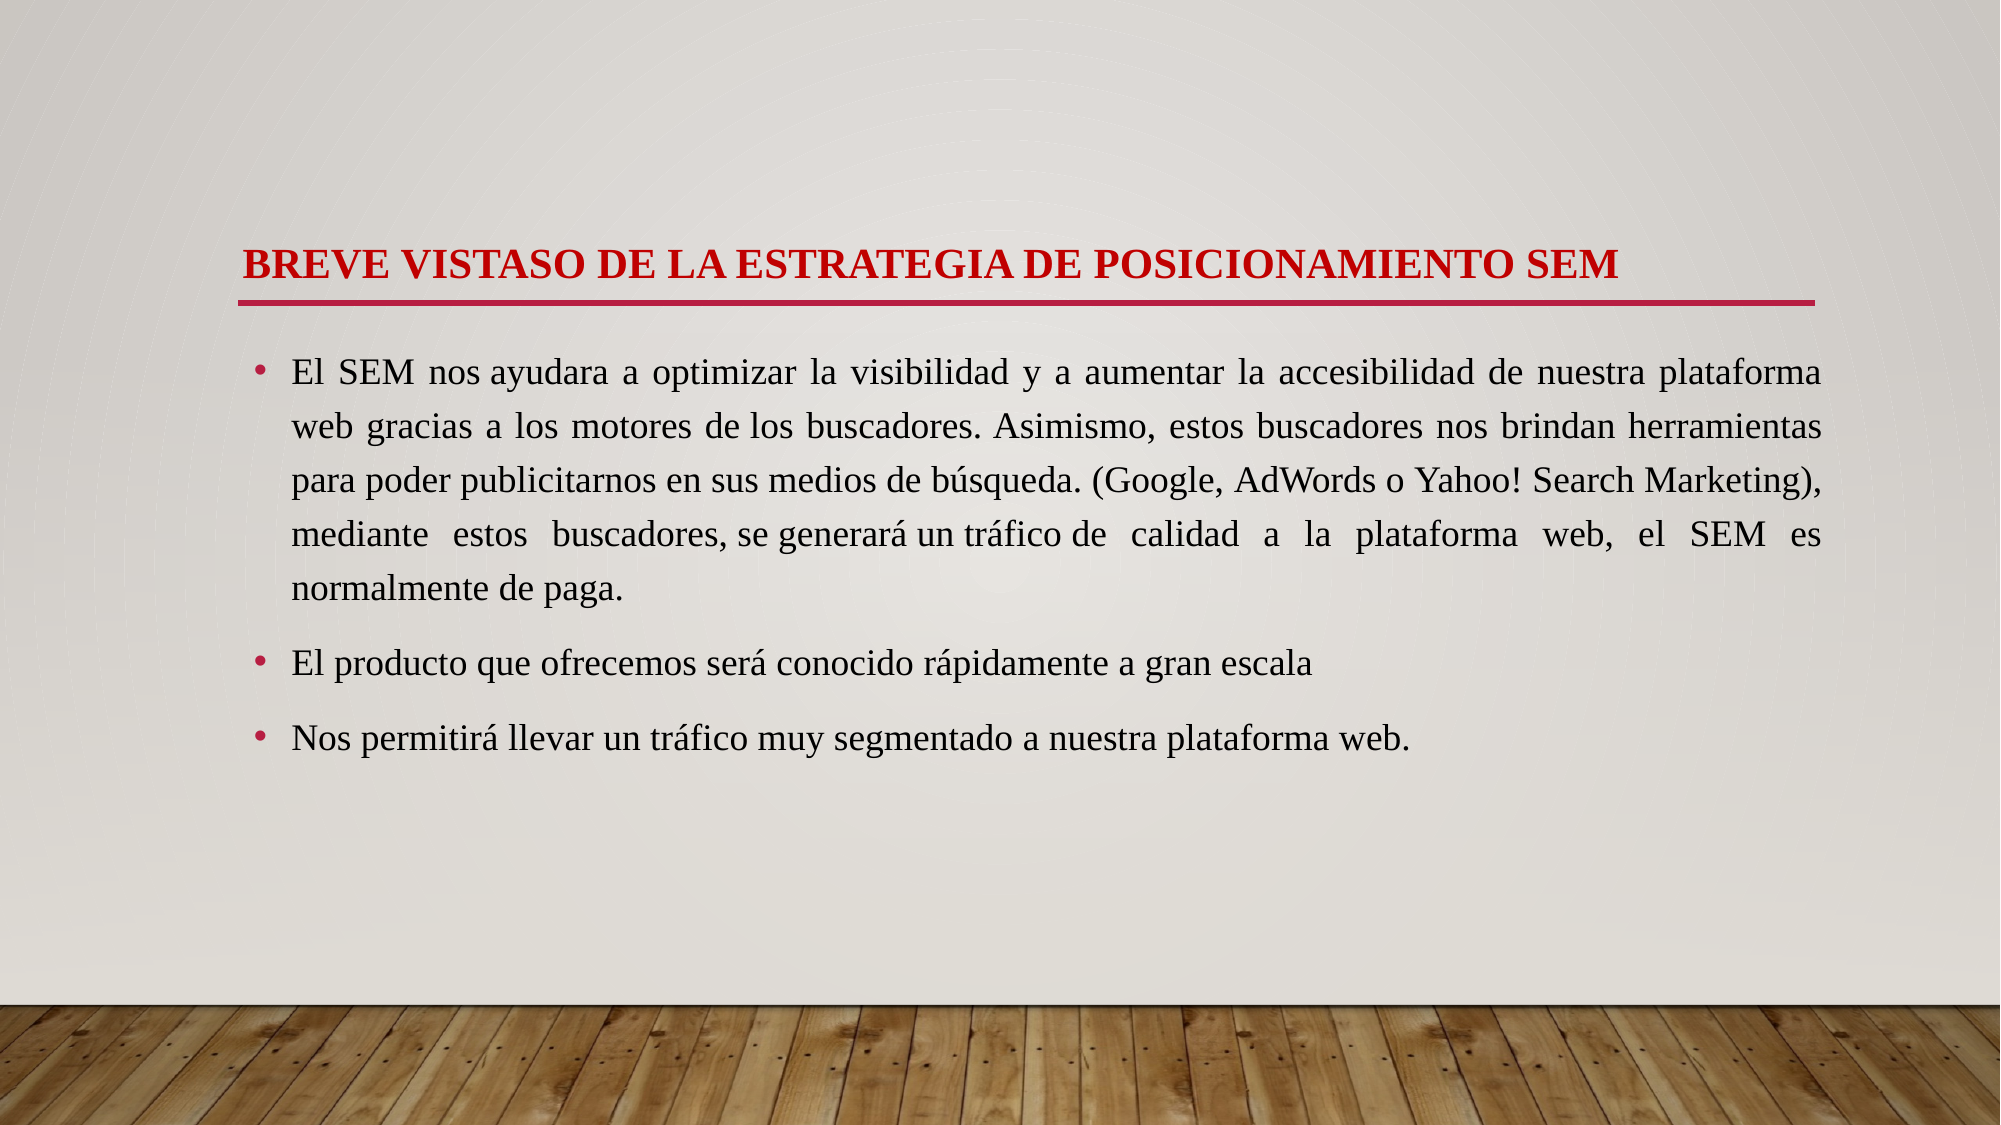

BREVE VISTASO DE LA Estrategia de posicionamiento sem
El SEM nos ayudara a optimizar la visibilidad y a aumentar la accesibilidad de nuestra plataforma web gracias a los motores de los buscadores. Asimismo, estos buscadores nos brindan herramientas para poder publicitarnos en sus medios de búsqueda. (Google, AdWords o Yahoo! Search Marketing), mediante estos buscadores, se generará un tráfico de calidad a la plataforma web, el SEM es normalmente de paga.
El producto que ofrecemos será conocido rápidamente a gran escala
Nos permitirá llevar un tráfico muy segmentado a nuestra plataforma web.